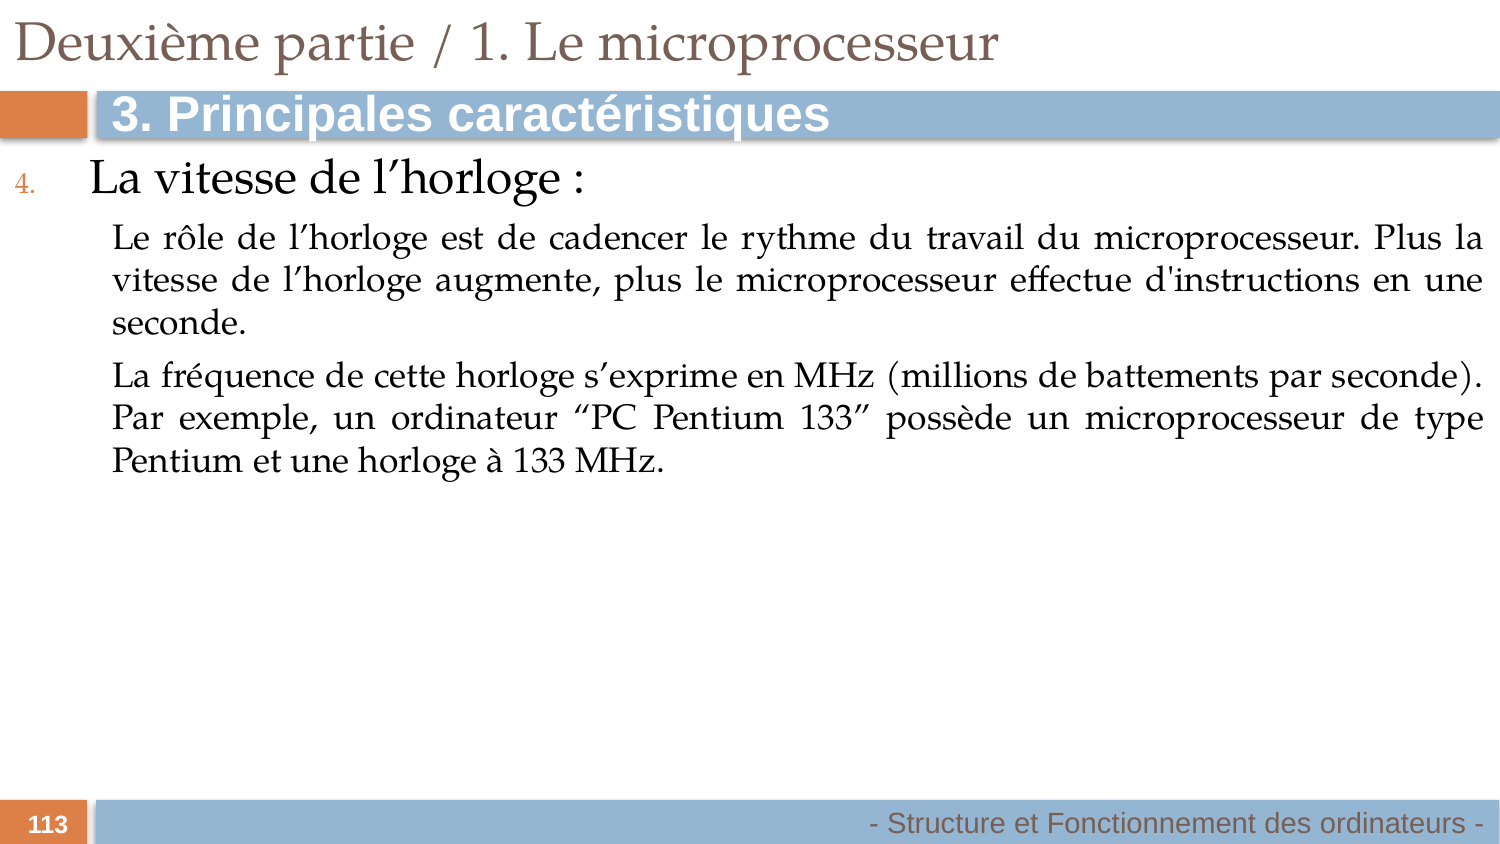

# Deuxième partie / 1. Le microprocesseur
3. Principales caractéristiques
La vitesse de l’horloge :
Le rôle de l’horloge est de cadencer le rythme du travail du microprocesseur. Plus la vitesse de l’horloge augmente, plus le microprocesseur effectue d'instructions en une seconde.
La fréquence de cette horloge s’exprime en MHz (millions de battements par seconde). Par exemple, un ordinateur “PC Pentium 133” possède un microprocesseur de type Pentium et une horloge à 133 MHz.
- Structure et Fonctionnement des ordinateurs -